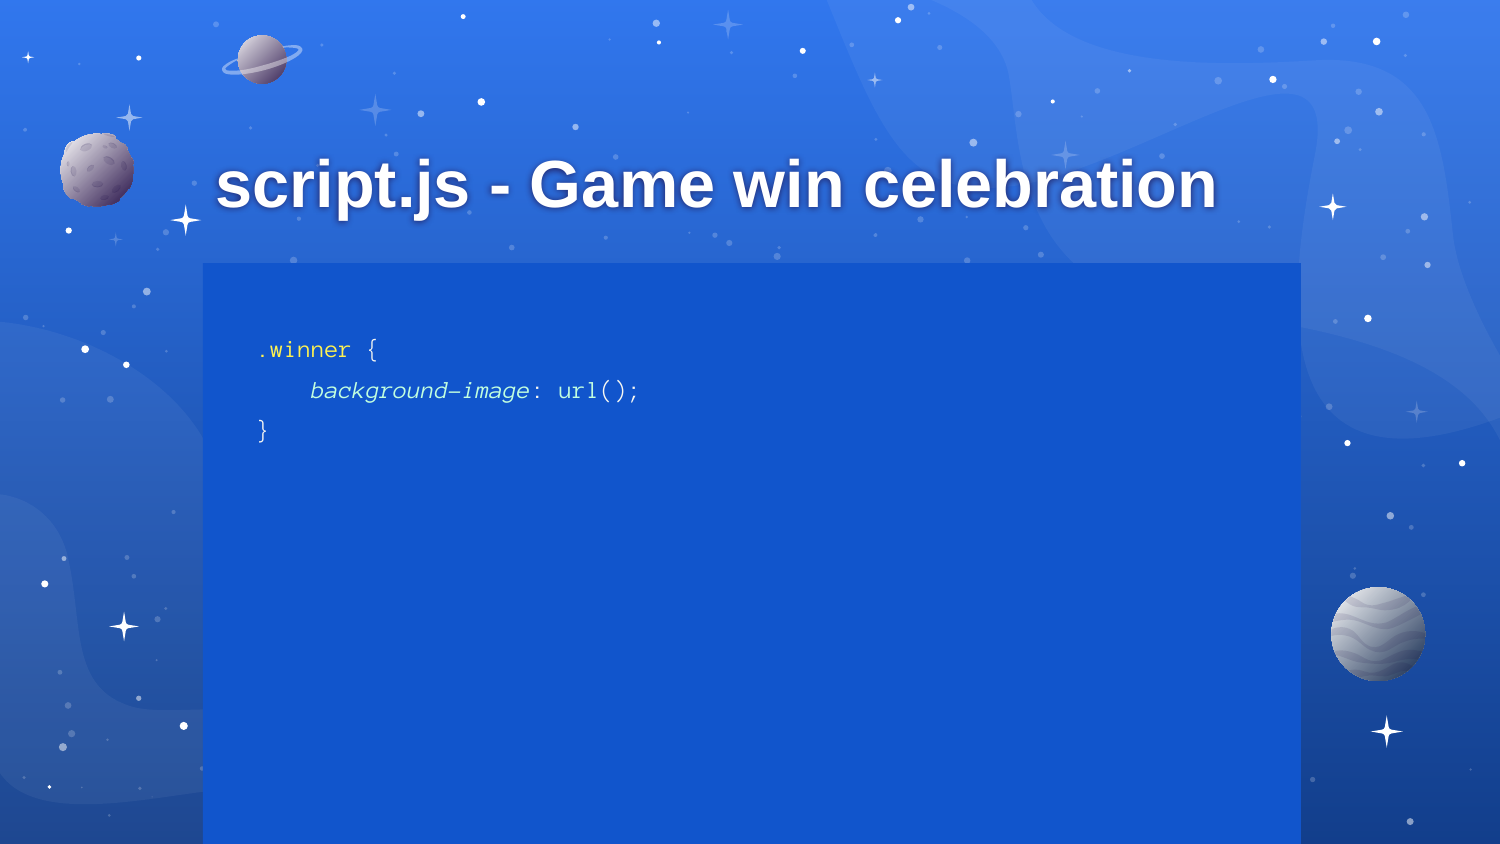

# script.js - Game win celebration

.winner {
    background-image: url();
}

31